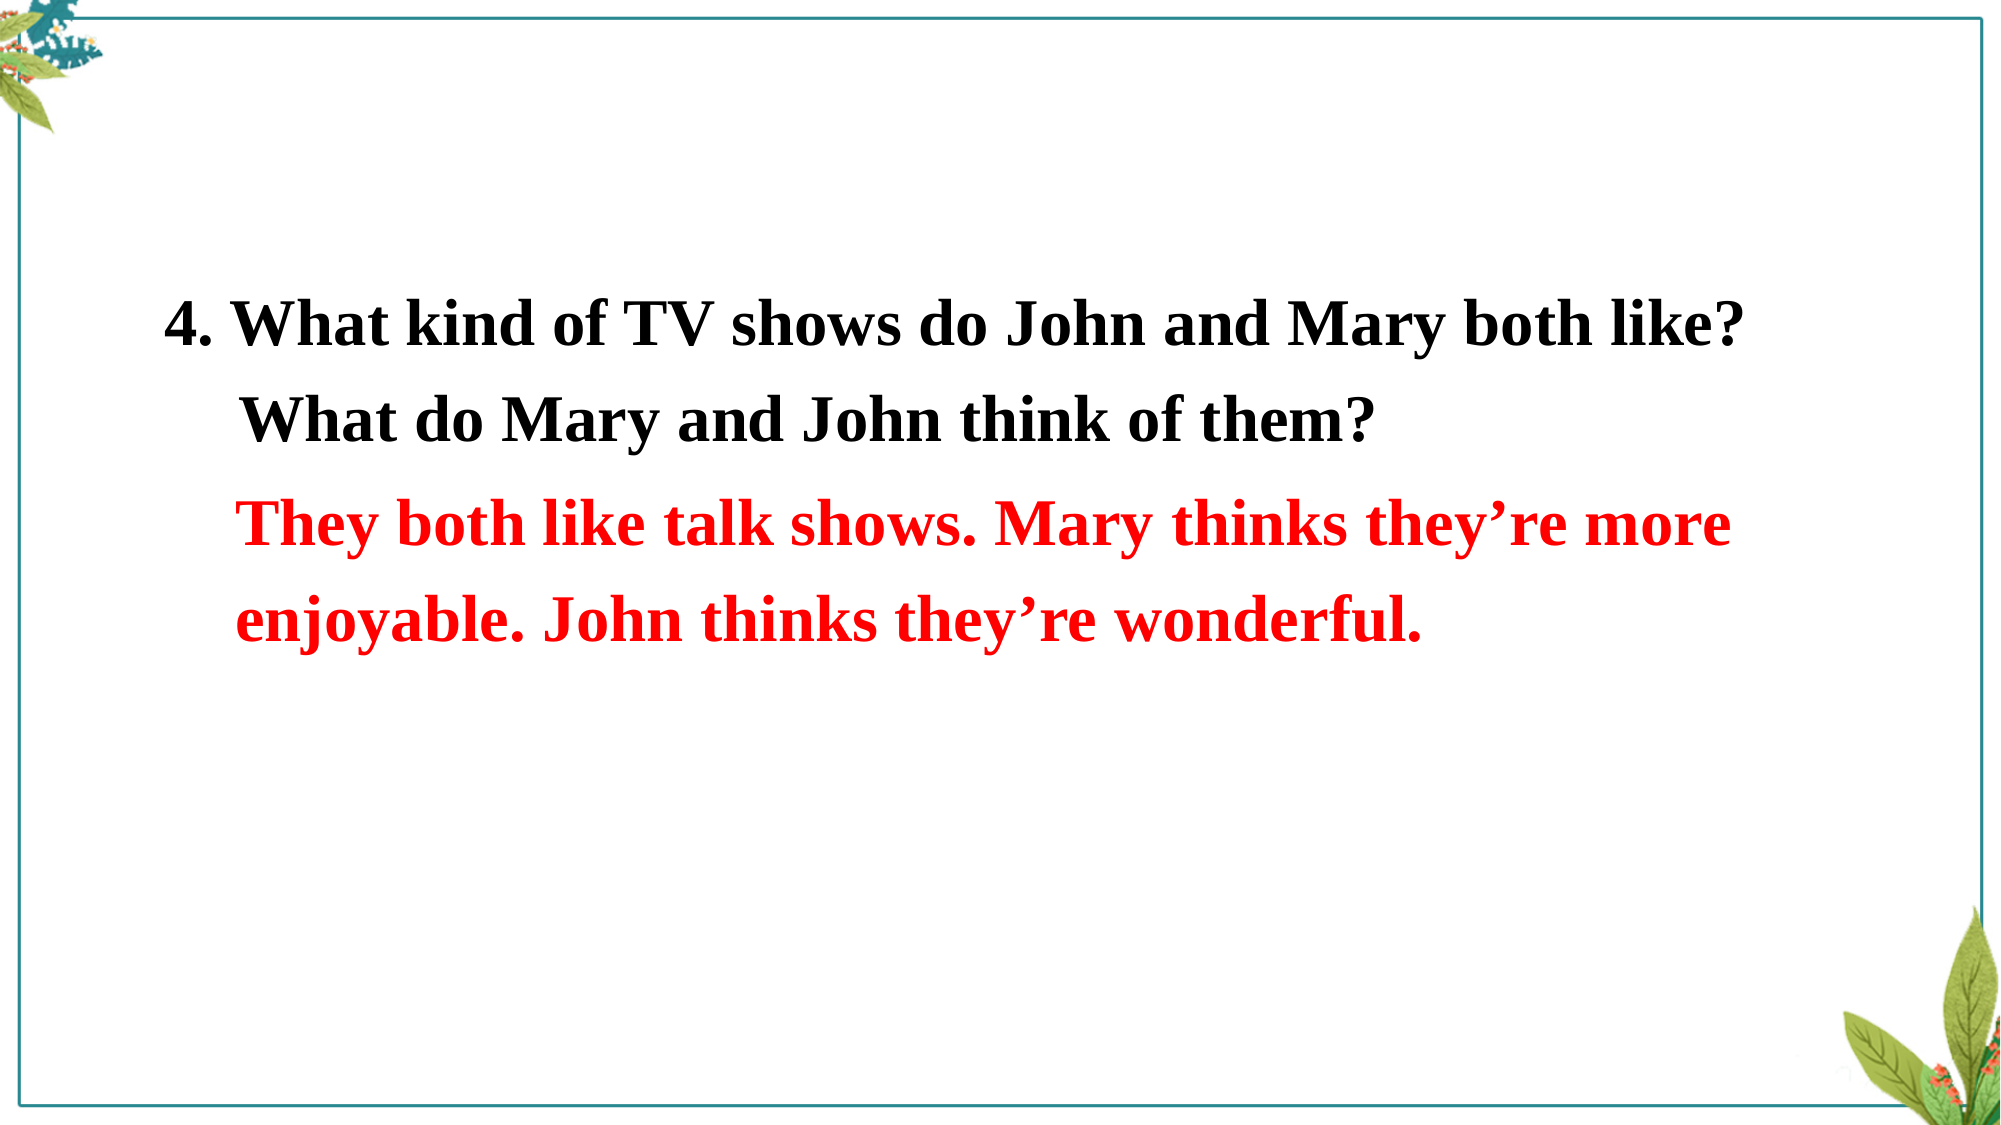

4. What kind of TV shows do John and Mary both like? What do Mary and John think of them?
They both like talk shows. Mary thinks they’re more enjoyable. John thinks they’re wonderful.